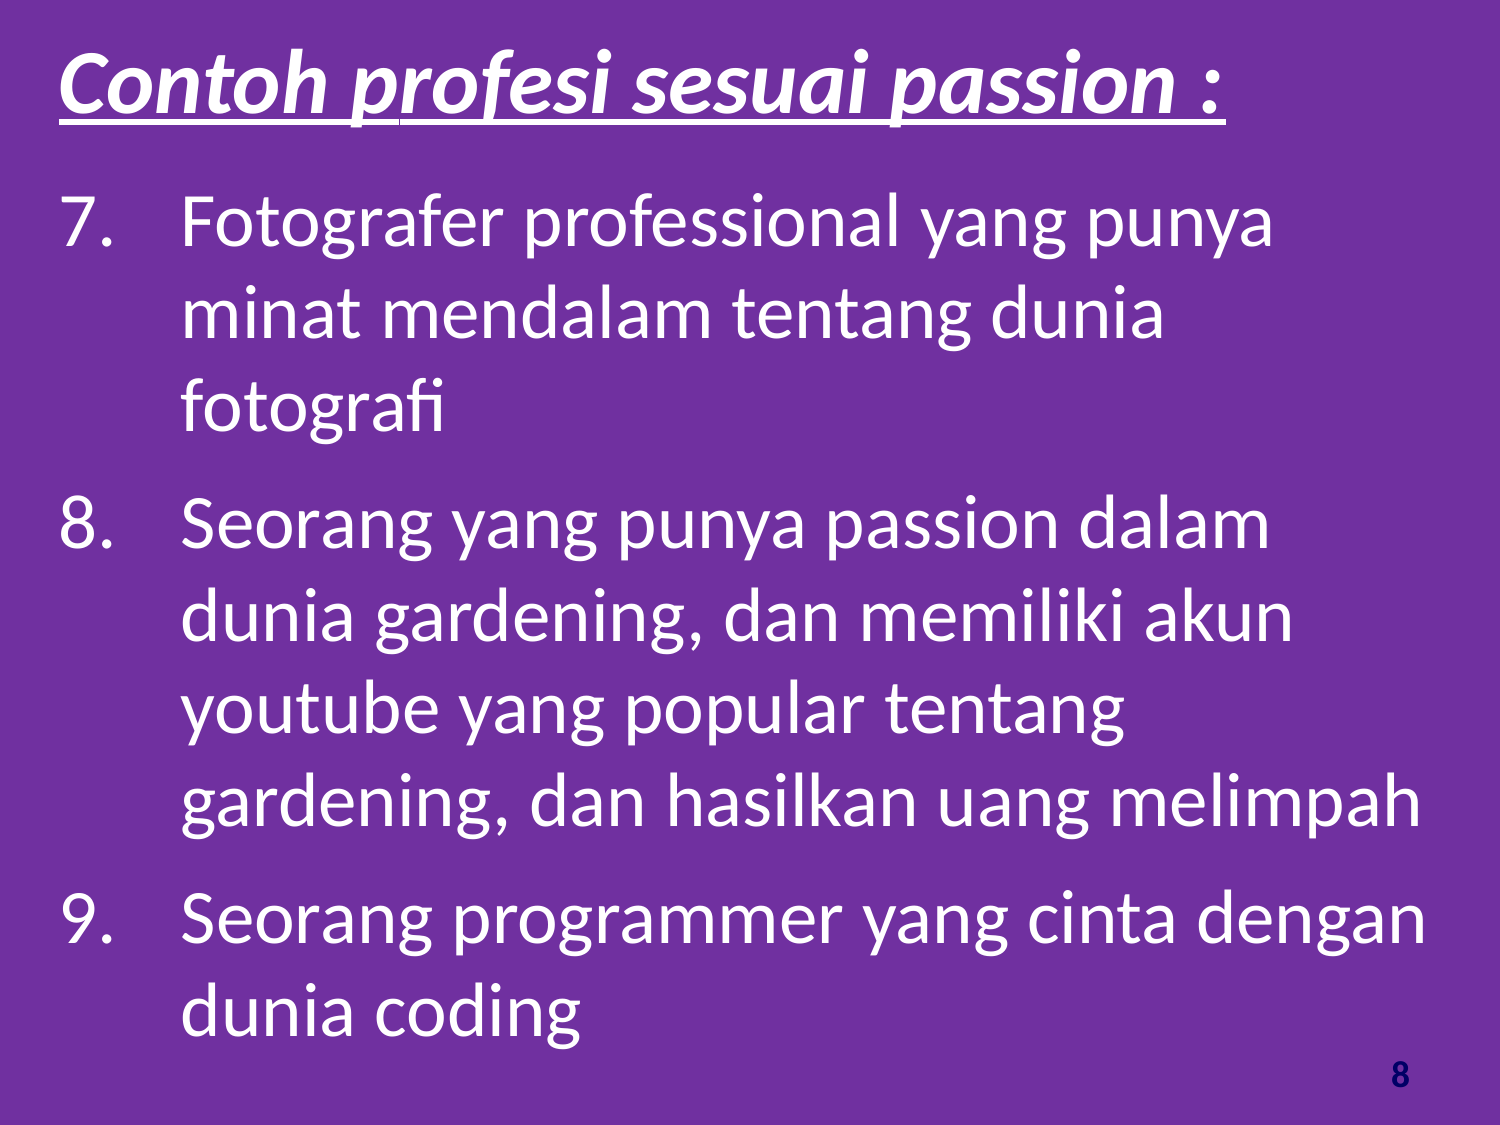

Contoh profesi sesuai passion :
Fotografer professional yang punya minat mendalam tentang dunia fotografi
Seorang yang punya passion dalam dunia gardening, dan memiliki akun youtube yang popular tentang gardening, dan hasilkan uang melimpah
Seorang programmer yang cinta dengan dunia coding
8